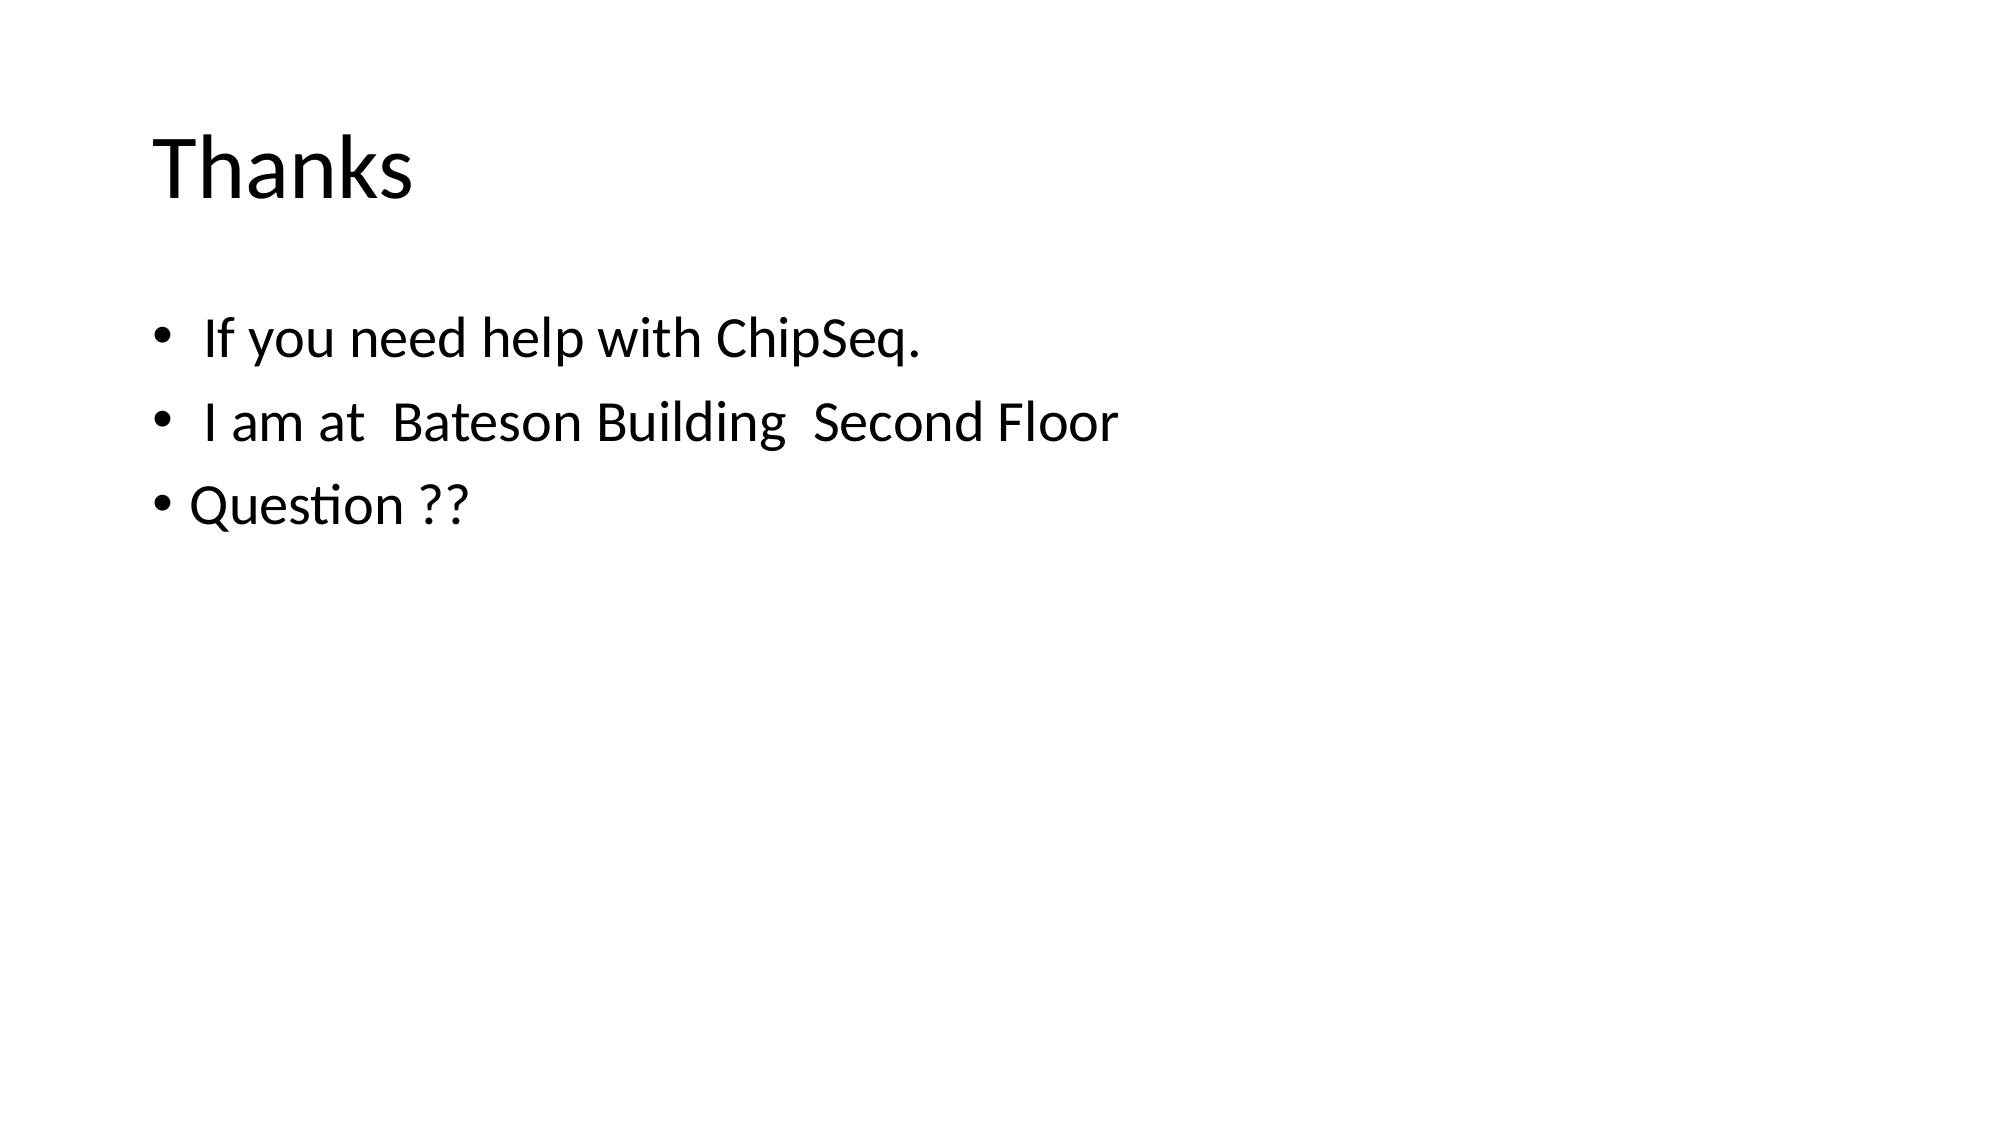

# Thanks
 If you need help with ChipSeq.
 I am at  Bateson Building  Second Floor
Question ??